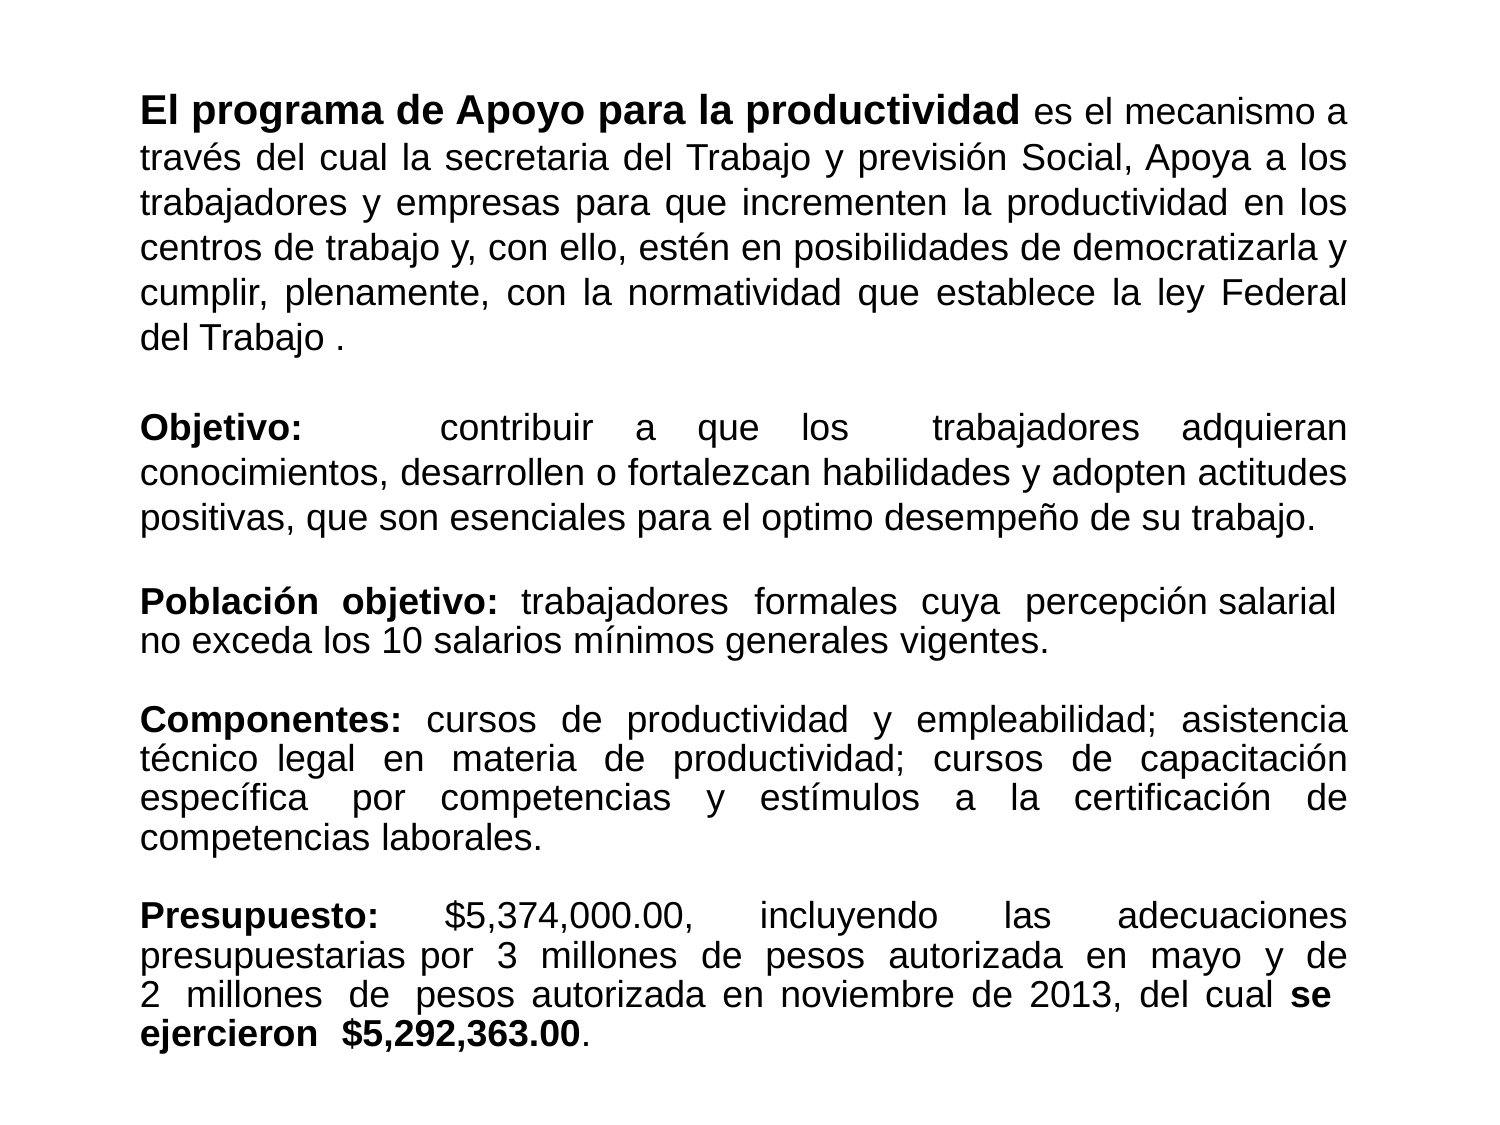

El programa de Apoyo para la productividad es el mecanismo a través del cual la secretaria del Trabajo y previsión Social, Apoya a los trabajadores y empresas para que incrementen la productividad en los centros de trabajo y, con ello, estén en posibilidades de democratizarla y cumplir, plenamente, con la normatividad que establece la ley Federal del Trabajo .

Objetivo:	contribuir a que los  trabajadores adquieran conocimientos, desarrollen o fortalezcan habilidades y adopten actitudes positivas, que son esenciales para el optimo desempeño de su trabajo.

Población	objetivo:	trabajadores	formales	cuya	percepción salarial no exceda los 10 salarios mínimos generales vigentes.

Componentes: cursos de productividad y empleabilidad; asistencia técnico legal en materia de productividad; cursos de capacitación específica por competencias y estímulos a la certificación de competencias laborales.

Presupuesto: $5,374,000.00, incluyendo las adecuaciones presupuestarias por 3 millones de pesos autorizada en mayo y de 2 millones de pesos autorizada en noviembre de 2013, del cual se  ejercieron	$5,292,363.00.